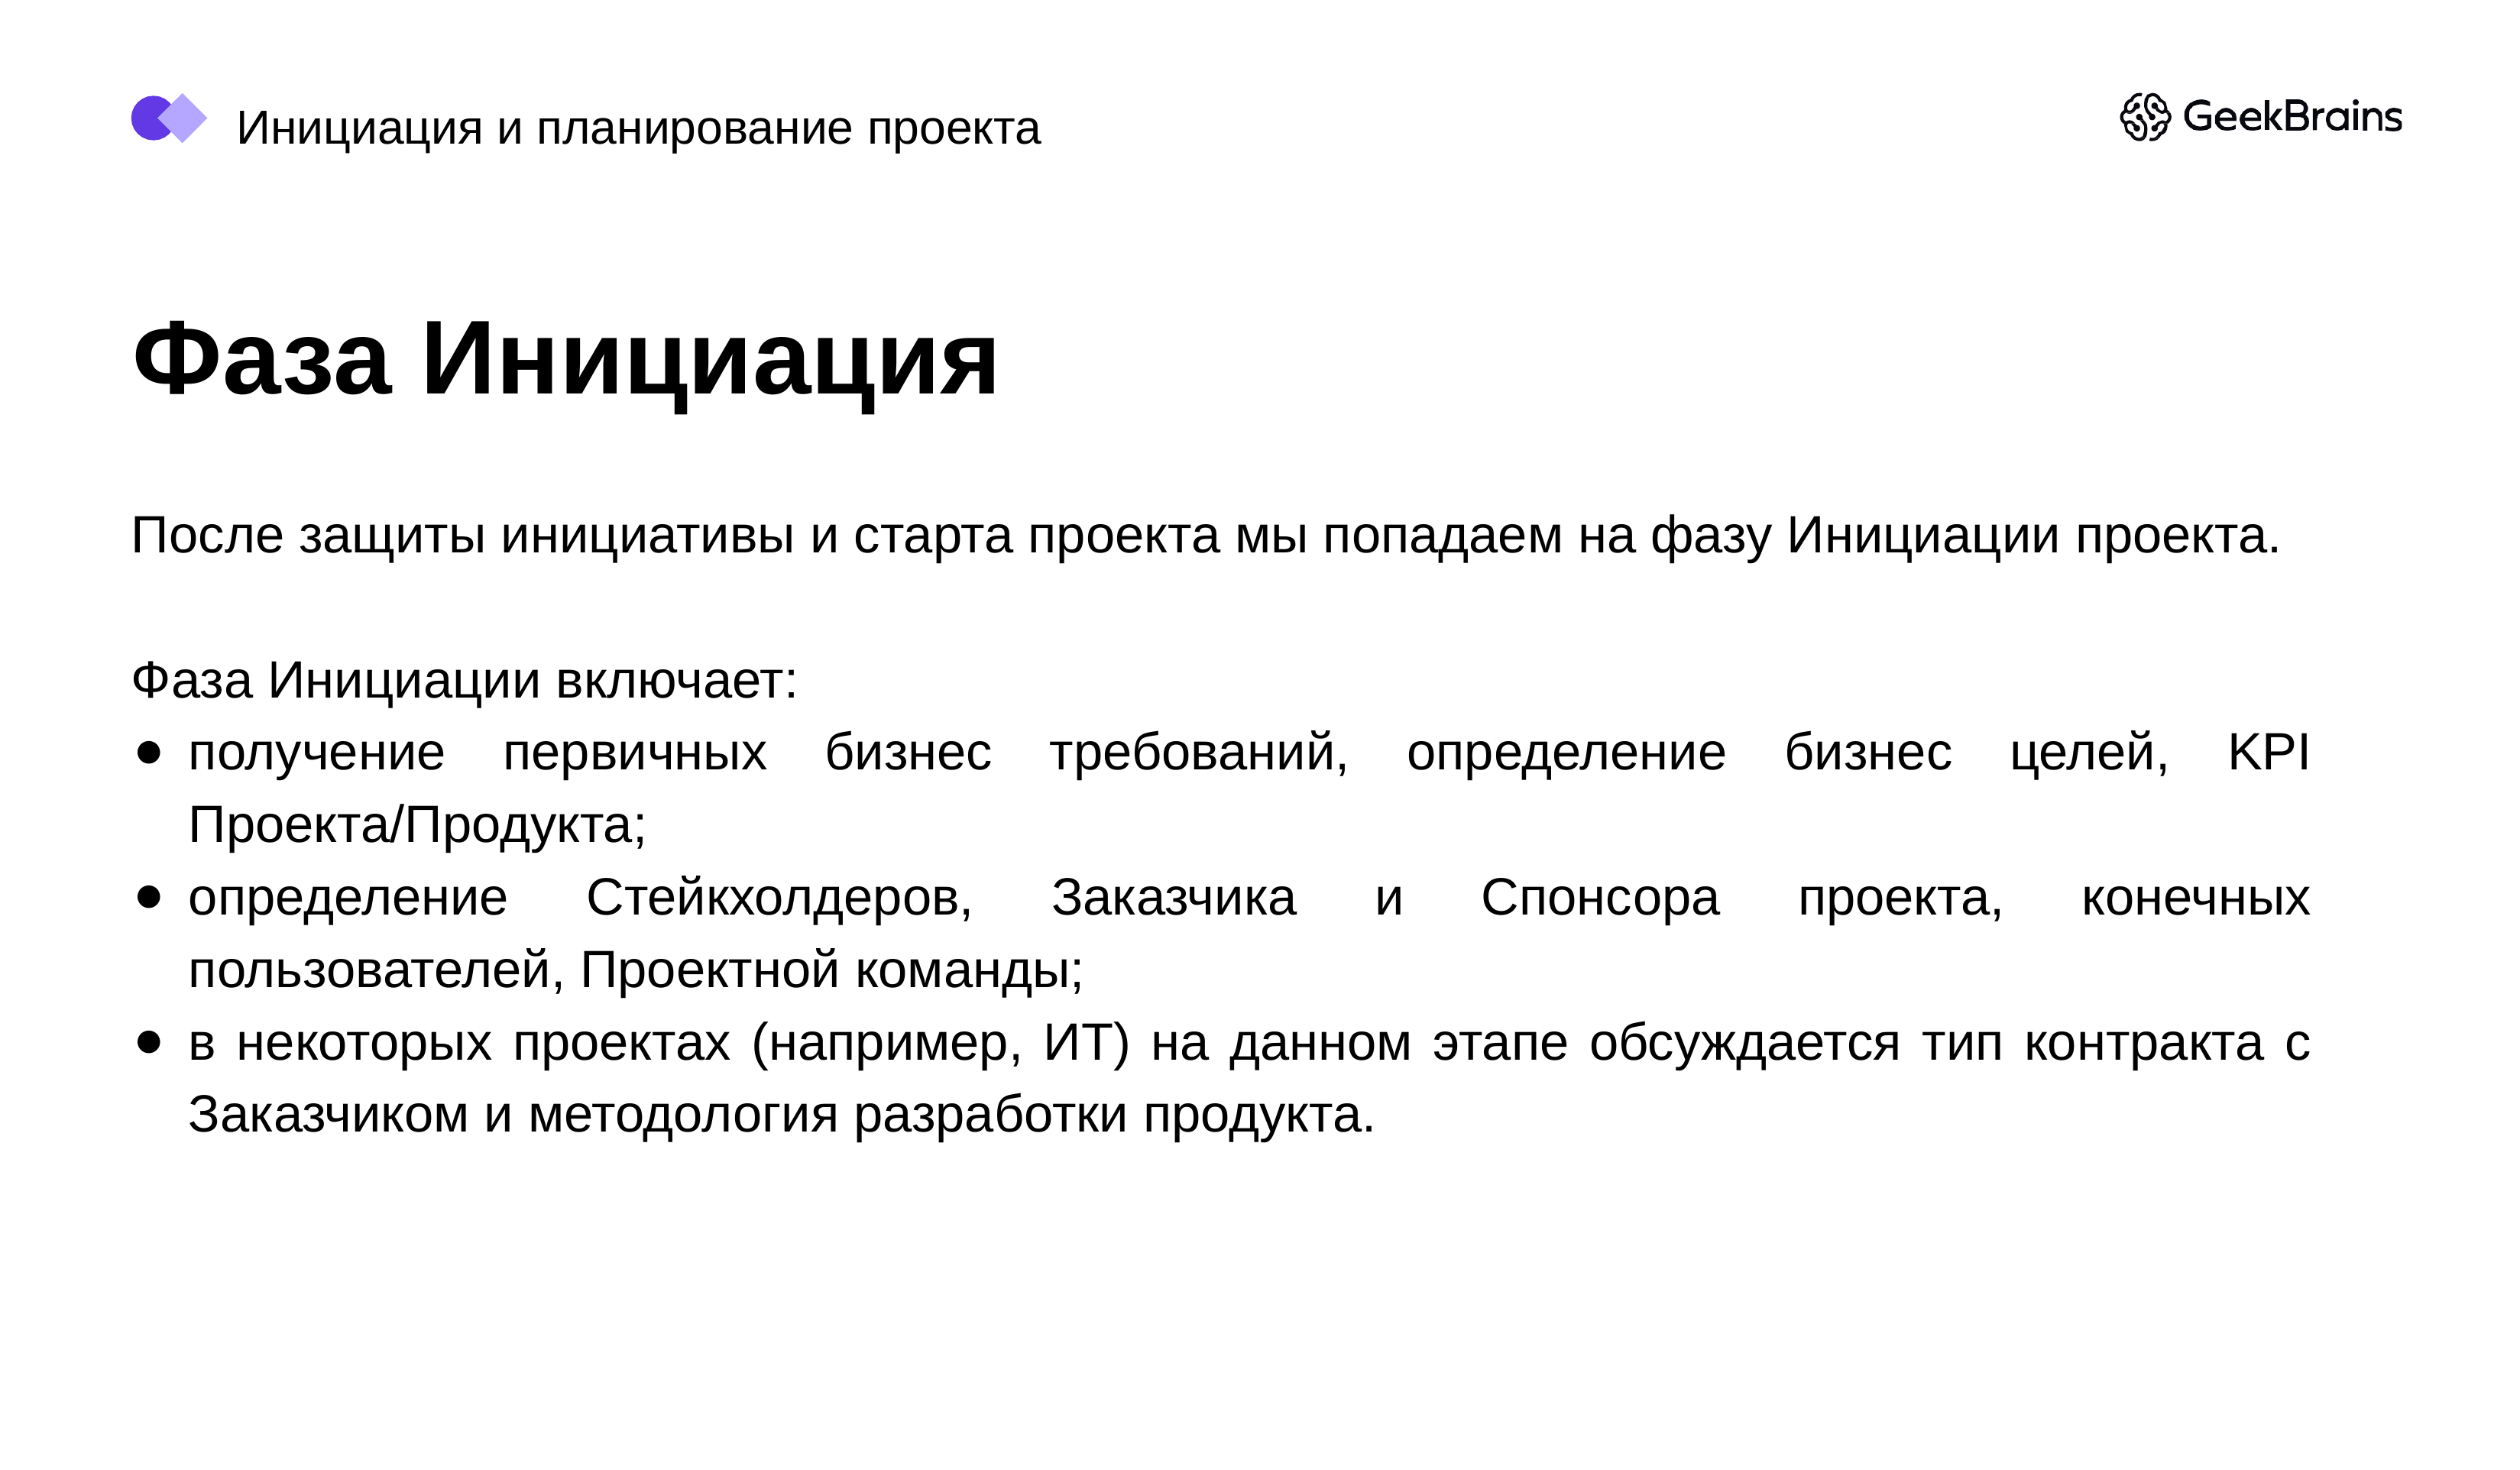

Инициация и планирование проекта

# Фаза Инициация
После защиты инициативы и старта проекта мы попадаем на фазу Инициации проекта.

Фаза Инициации включает:
получение первичных бизнес требований, определение бизнес целей, KPI Проекта/Продукта;
определение Стейкхолдеров, Заказчика и Спонсора проекта, конечных пользователей, Проектной команды;
в некоторых проектах (например, ИТ) на данном этапе обсуждается тип контракта с Заказчиком и методология разработки продукта.